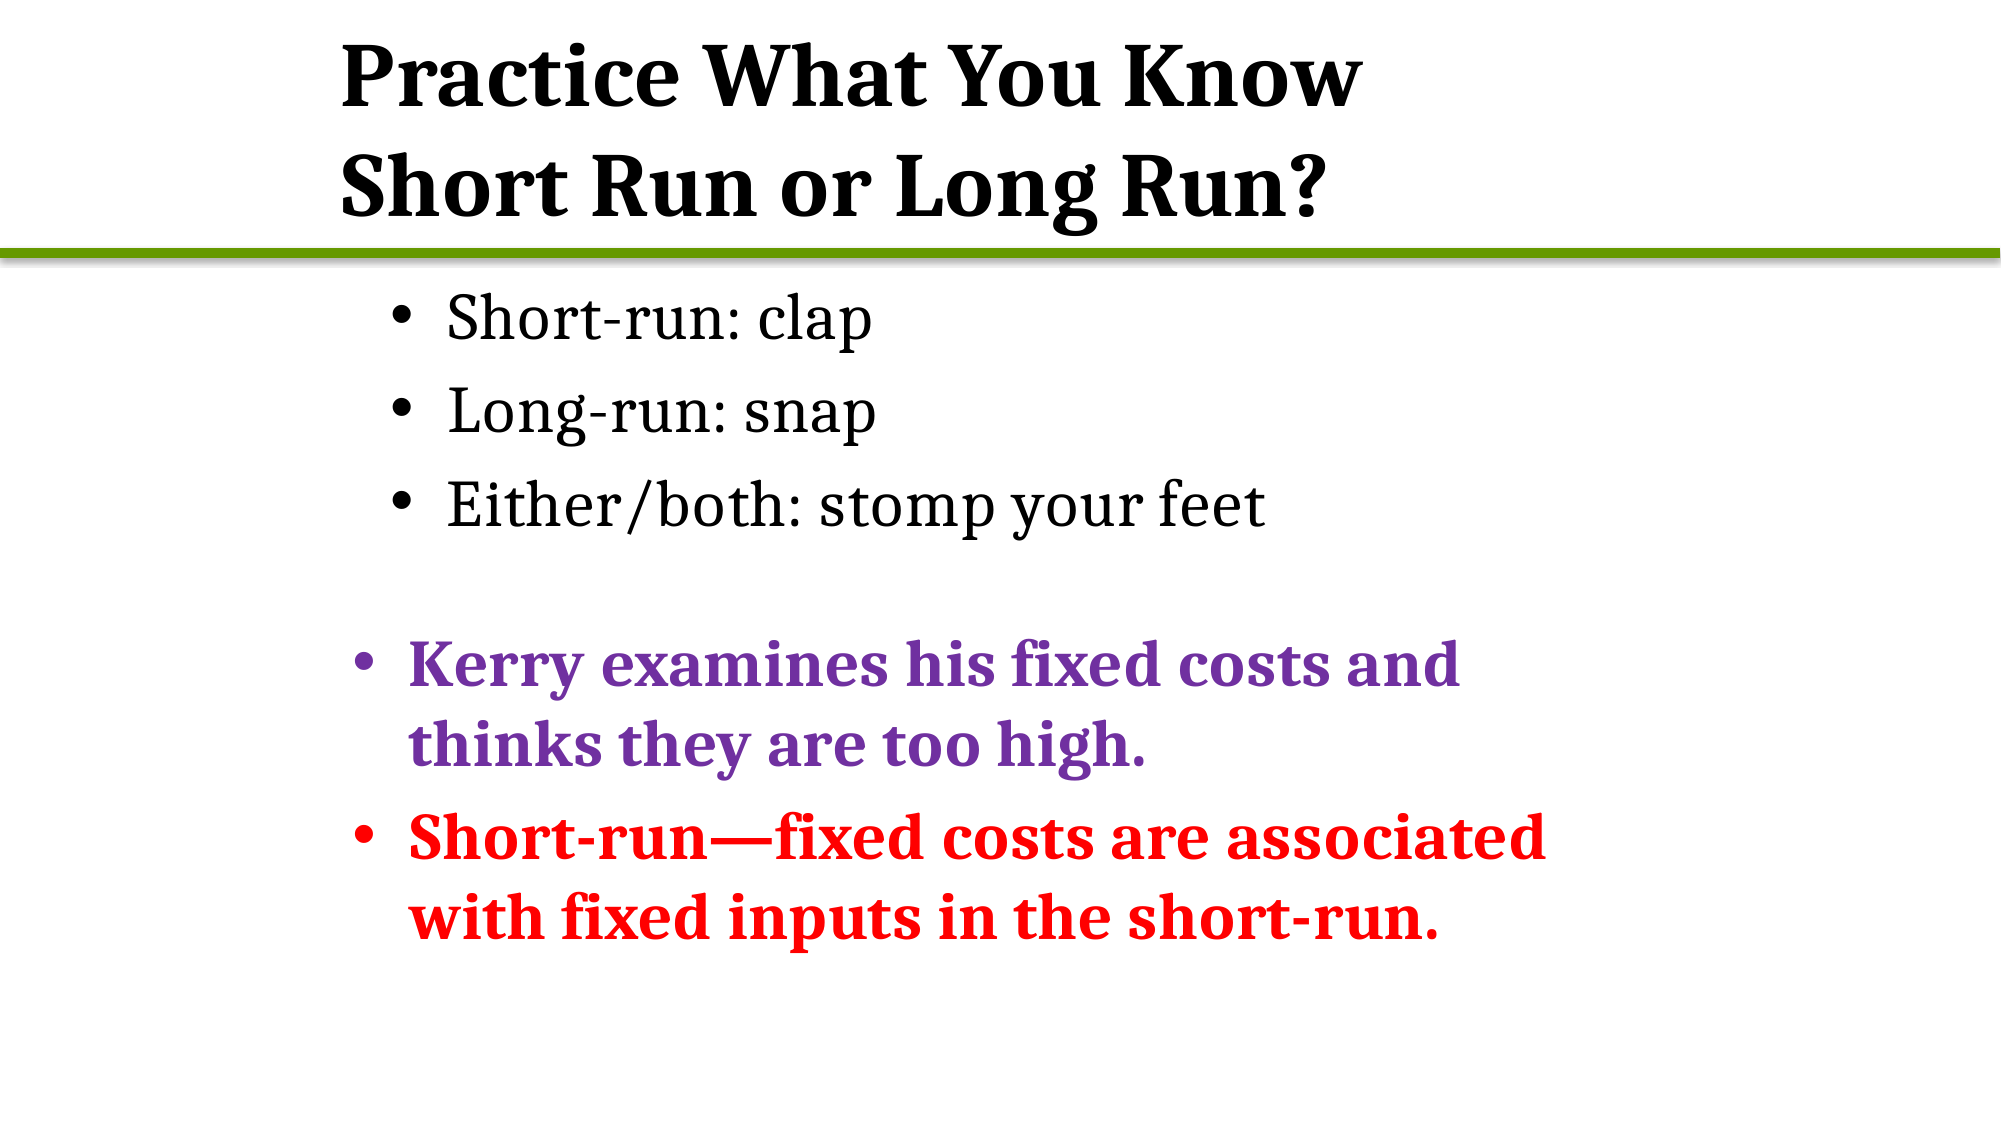

# Practice What You Know Short Run or Long Run?
Short-run: clap
Long-run: snap
Either/both: stomp your feet
Kerry examines his fixed costs and thinks they are too high.
Short-run—fixed costs are associated with fixed inputs in the short-run.